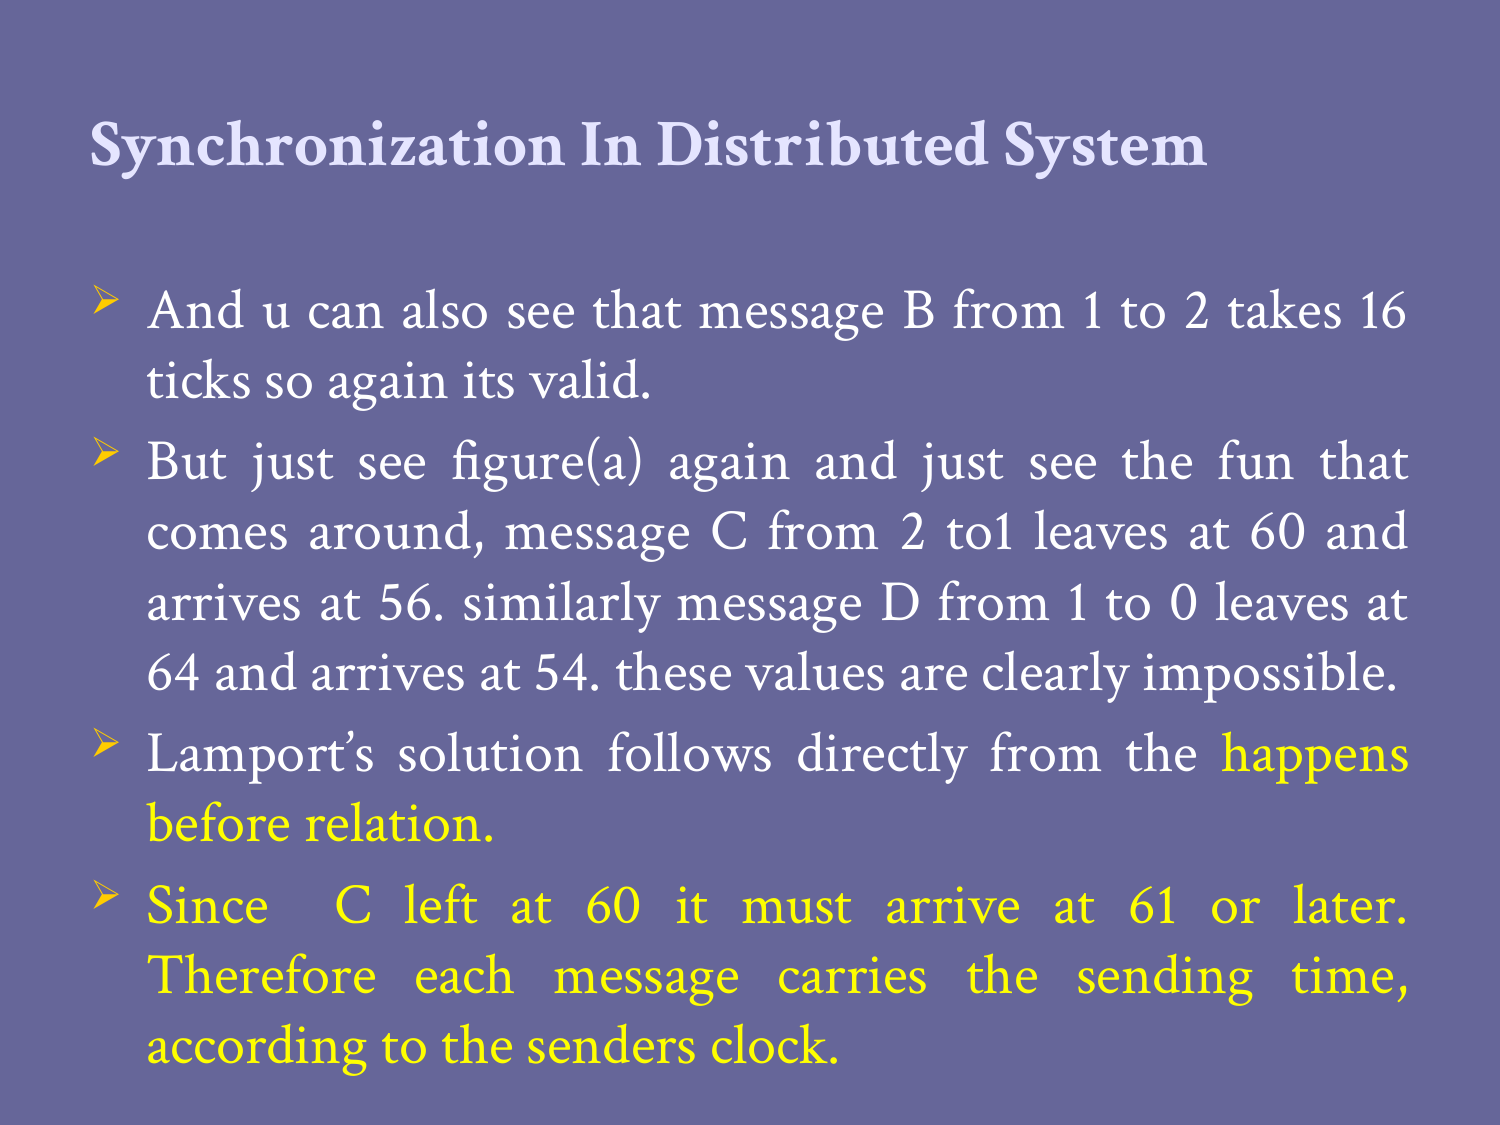

# Synchronization In Distributed System
And u can also see that message B from 1 to 2 takes 16 ticks so again its valid.
But just see figure(a) again and just see the fun that comes around, message C from 2 to1 leaves at 60 and arrives at 56. similarly message D from 1 to 0 leaves at 64 and arrives at 54. these values are clearly impossible.
Lamport’s solution follows directly from the happens before relation.
Since  C left at 60 it must arrive at 61 or later. Therefore each message carries the sending time, according to the senders clock.